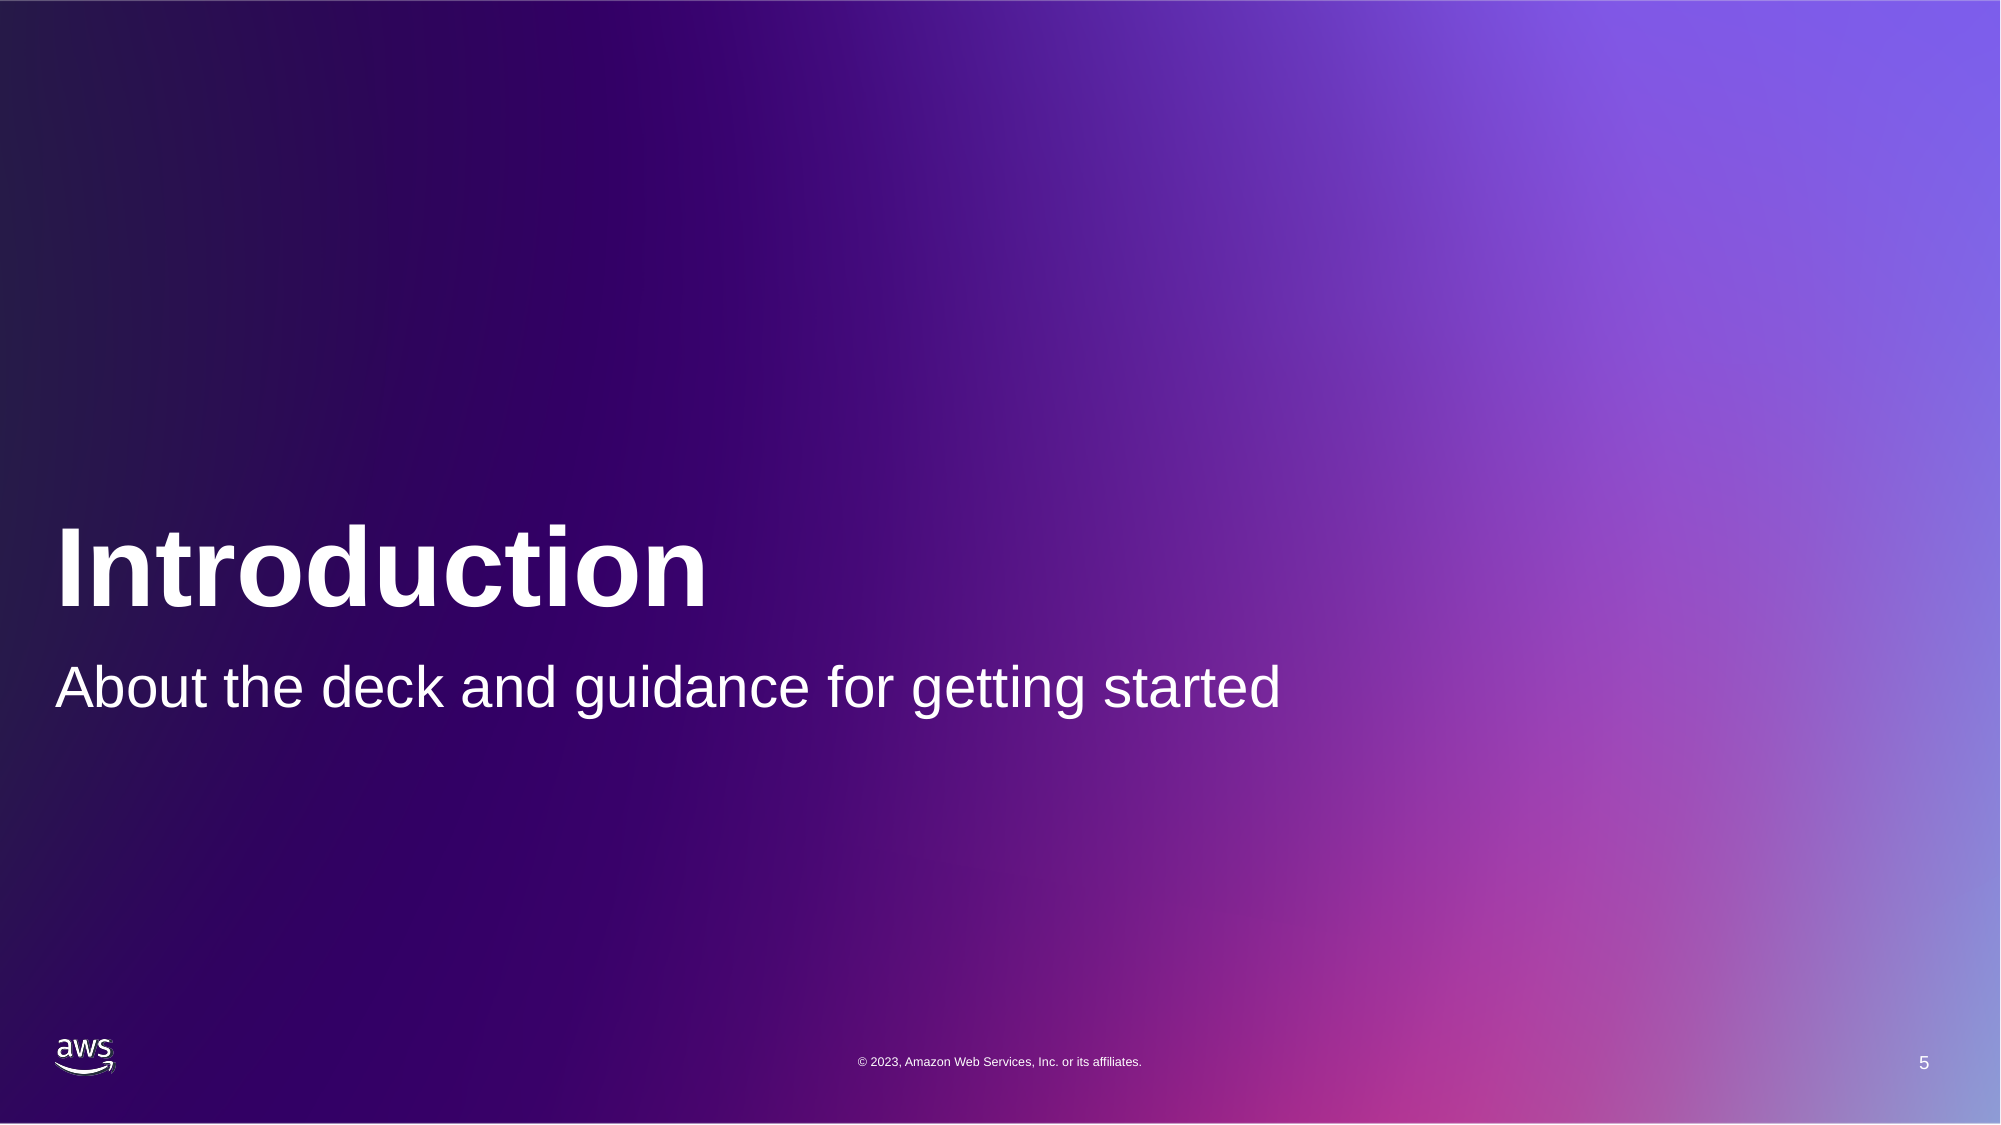

# Introduction
About the deck and guidance for getting started
© 2023, Amazon Web Services, Inc. or its affiliates.
5